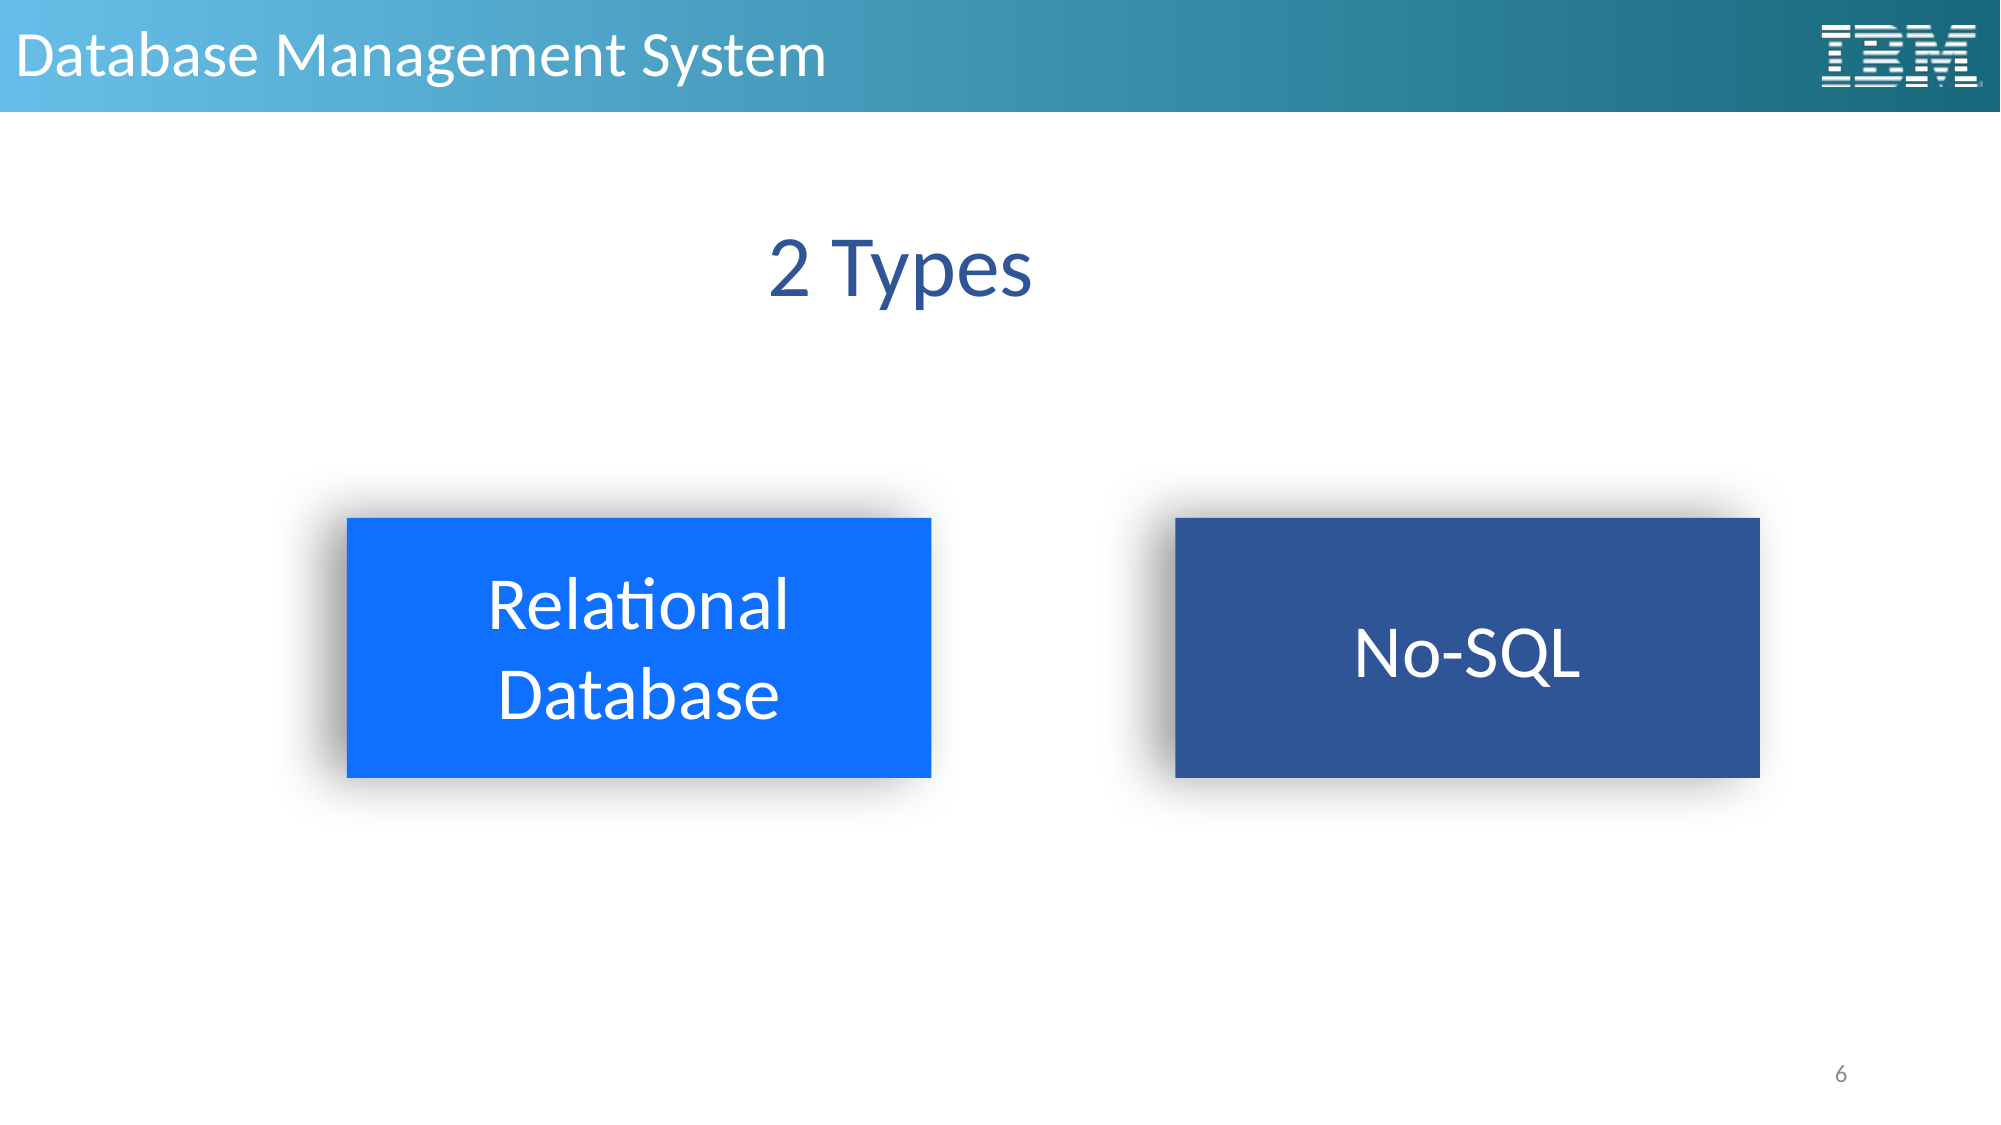

# Database Management System
2 Types
Relational Database
No-SQL
6